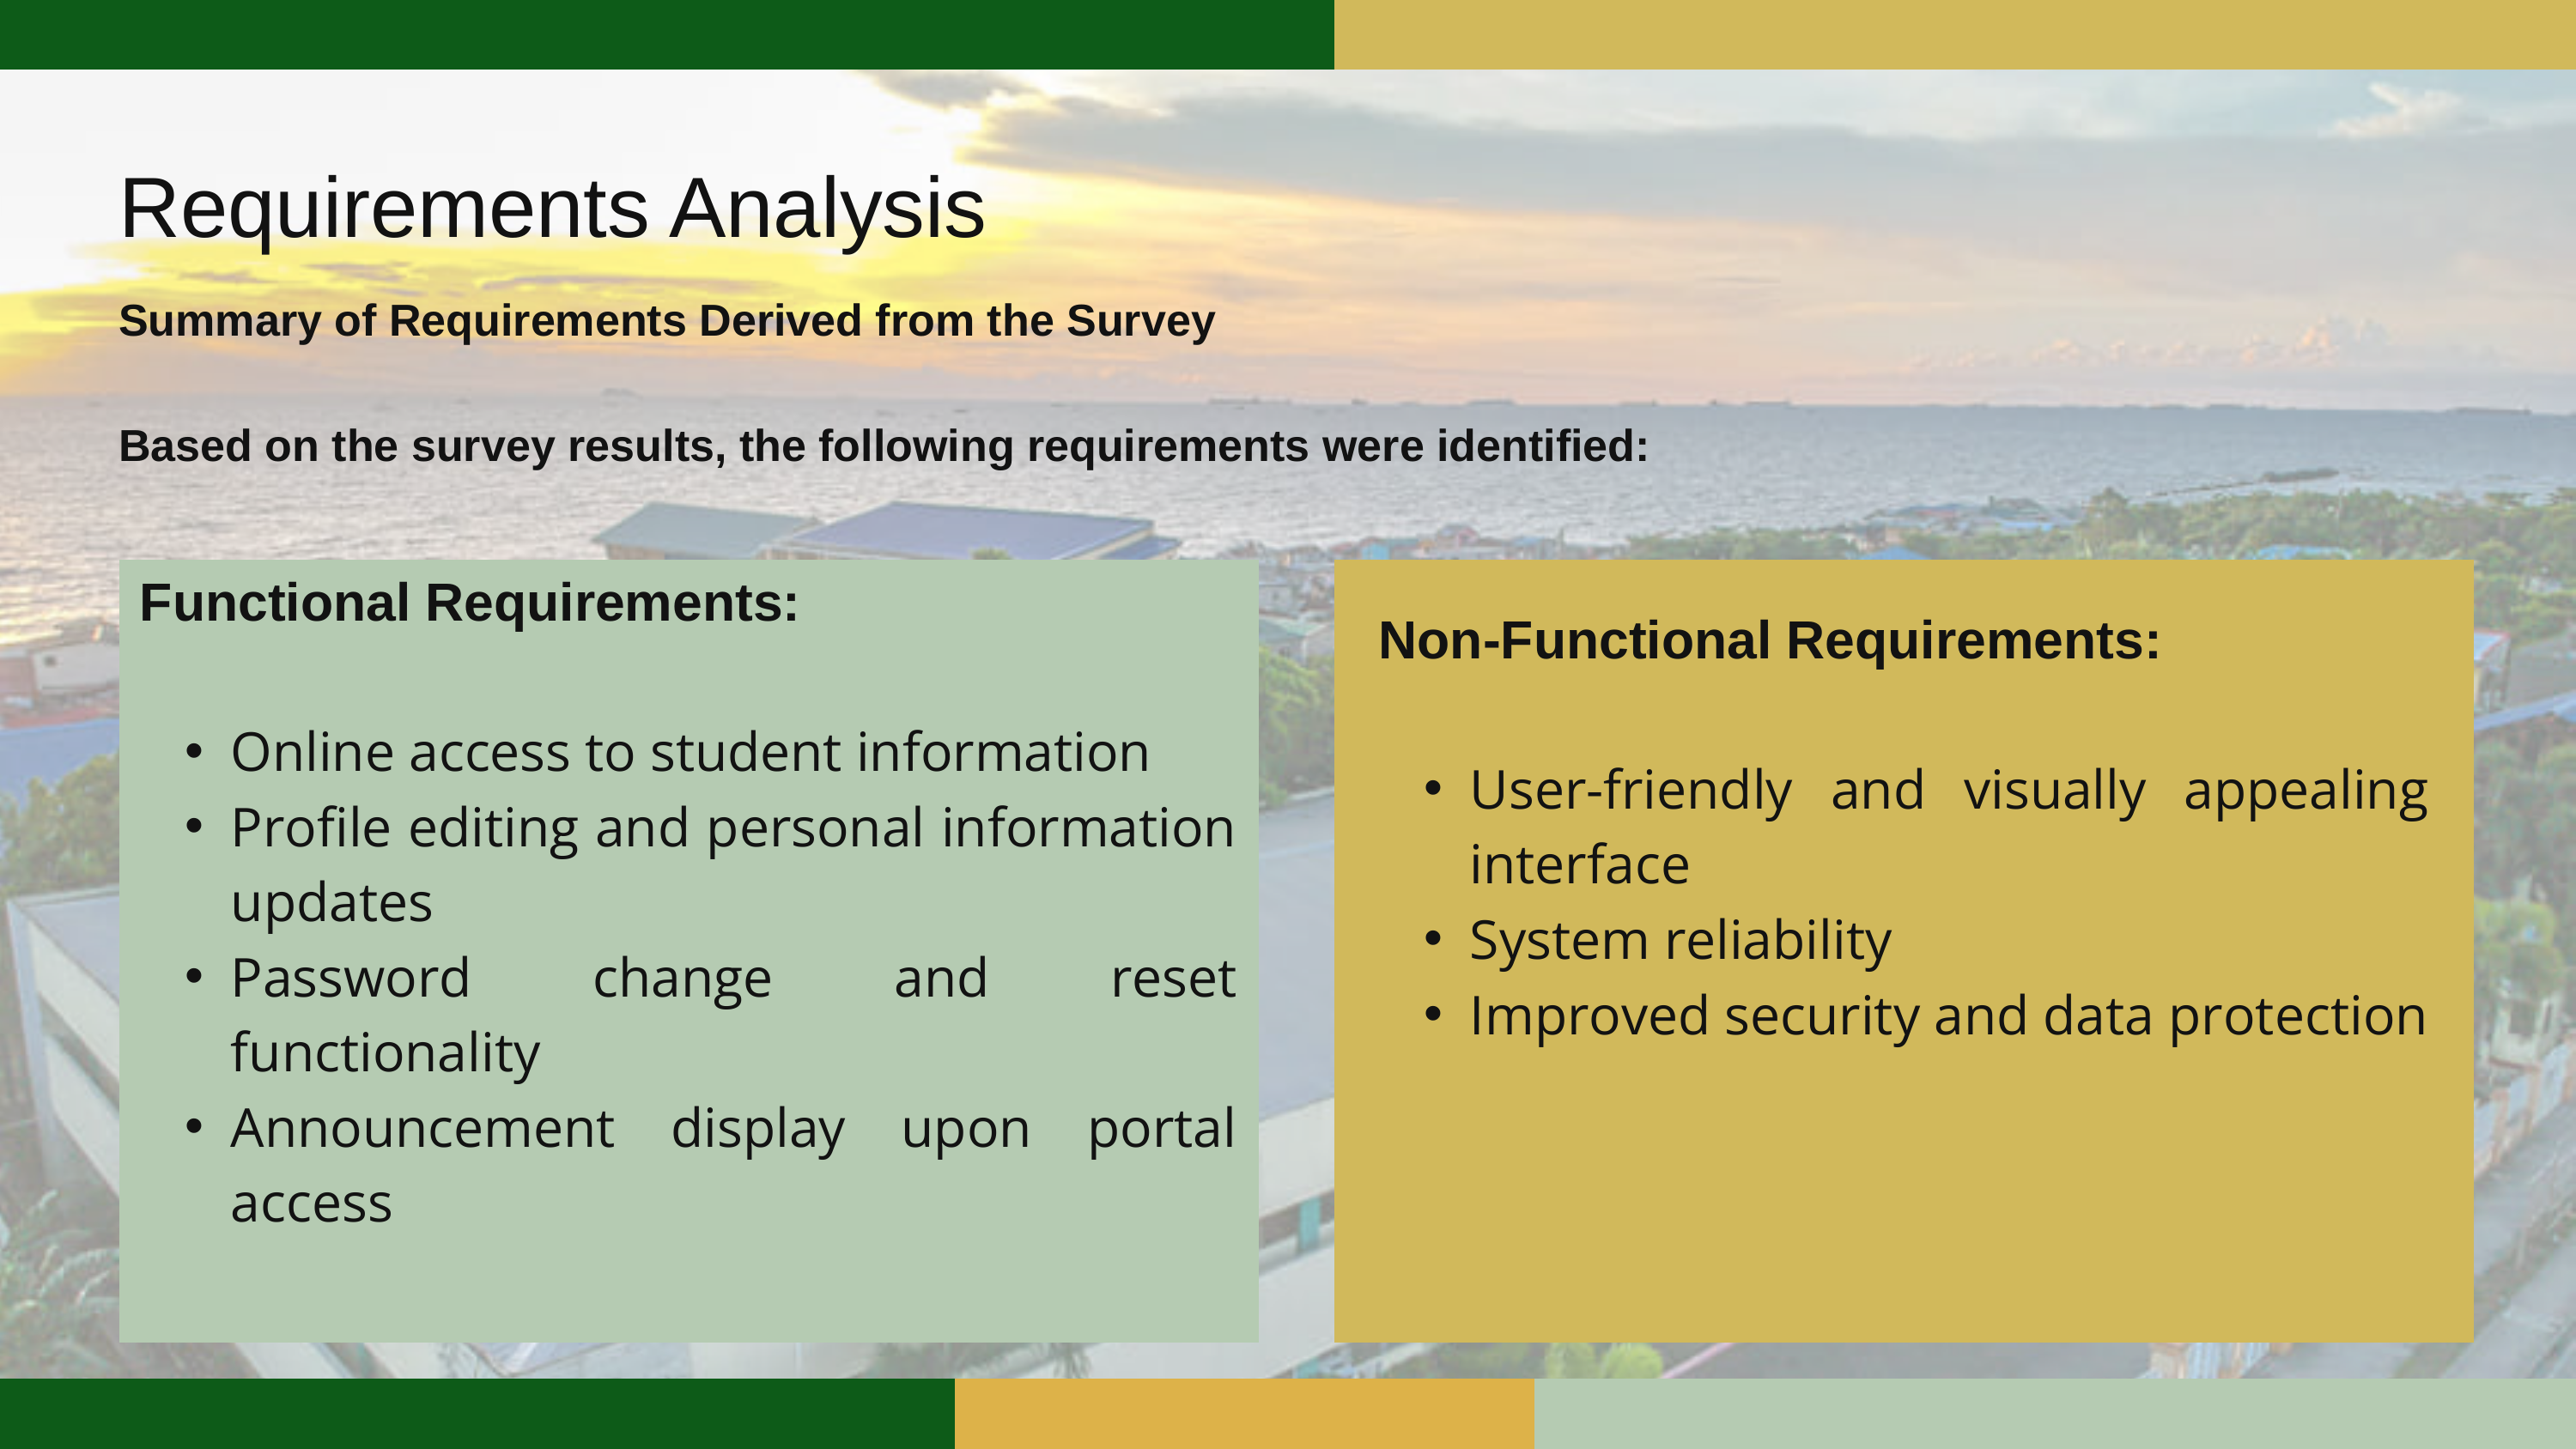

Requirements Analysis
Summary of Requirements Derived from the Survey

Based on the survey results, the following requirements were identified:

Functional Requirements:

Online access to student information
Profile editing and personal information updates
Password change and reset functionality
Announcement display upon portal access

Non-Functional Requirements:

User-friendly and visually appealing interface
System reliability
Improved security and data protection